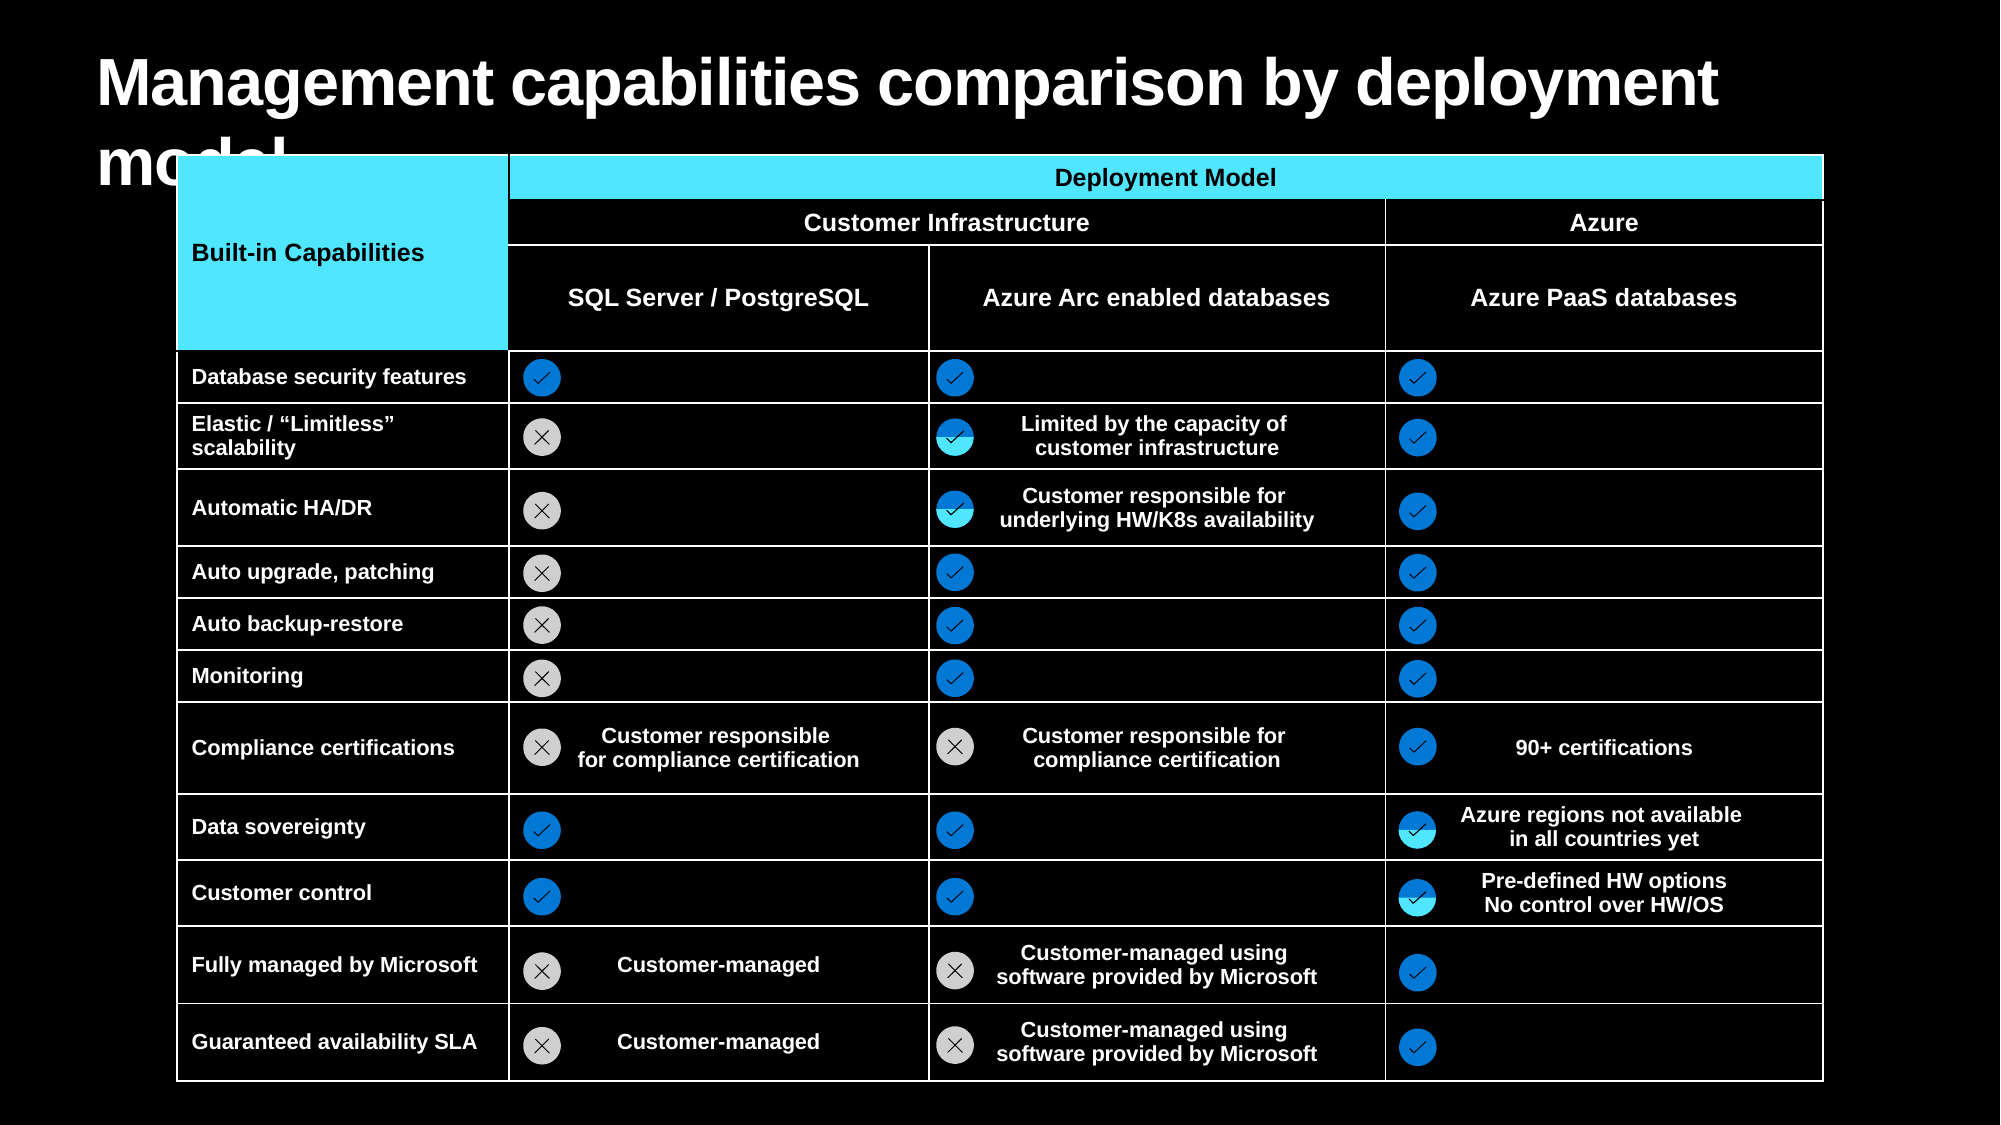

# Management capabilities comparison by deployment model
| Built-in Capabilities | Deployment Model |  |  |
| --- | --- | --- | --- |
|  | Customer Infrastructure |  | Azure |
|  | SQL Server / PostgreSQL | Azure Arc enabled databases | Azure PaaS databases |
| Database security features |  |  |  |
| Elastic / “Limitless” scalability |  | Limited by the capacity of customer infrastructure |  |
| Automatic HA/DR |  | Customer responsible for underlying HW/K8s availability |  |
| Auto upgrade, patching |  |  |  |
| Auto backup-restore |  |  |  |
| Monitoring |  |  |  |
| Compliance certifications | Customer responsible for compliance certification | Customer responsible for compliance certification | 90+ certifications |
| Data sovereignty |  |  | Azure regions not available in all countries yet |
| Customer control |  |  | Pre-defined HW options No control over HW/OS |
| Fully managed by Microsoft | Customer-managed | Customer-managed using software provided by Microsoft |  |
| Guaranteed availability SLA | Customer-managed | Customer-managed using software provided by Microsoft |  |